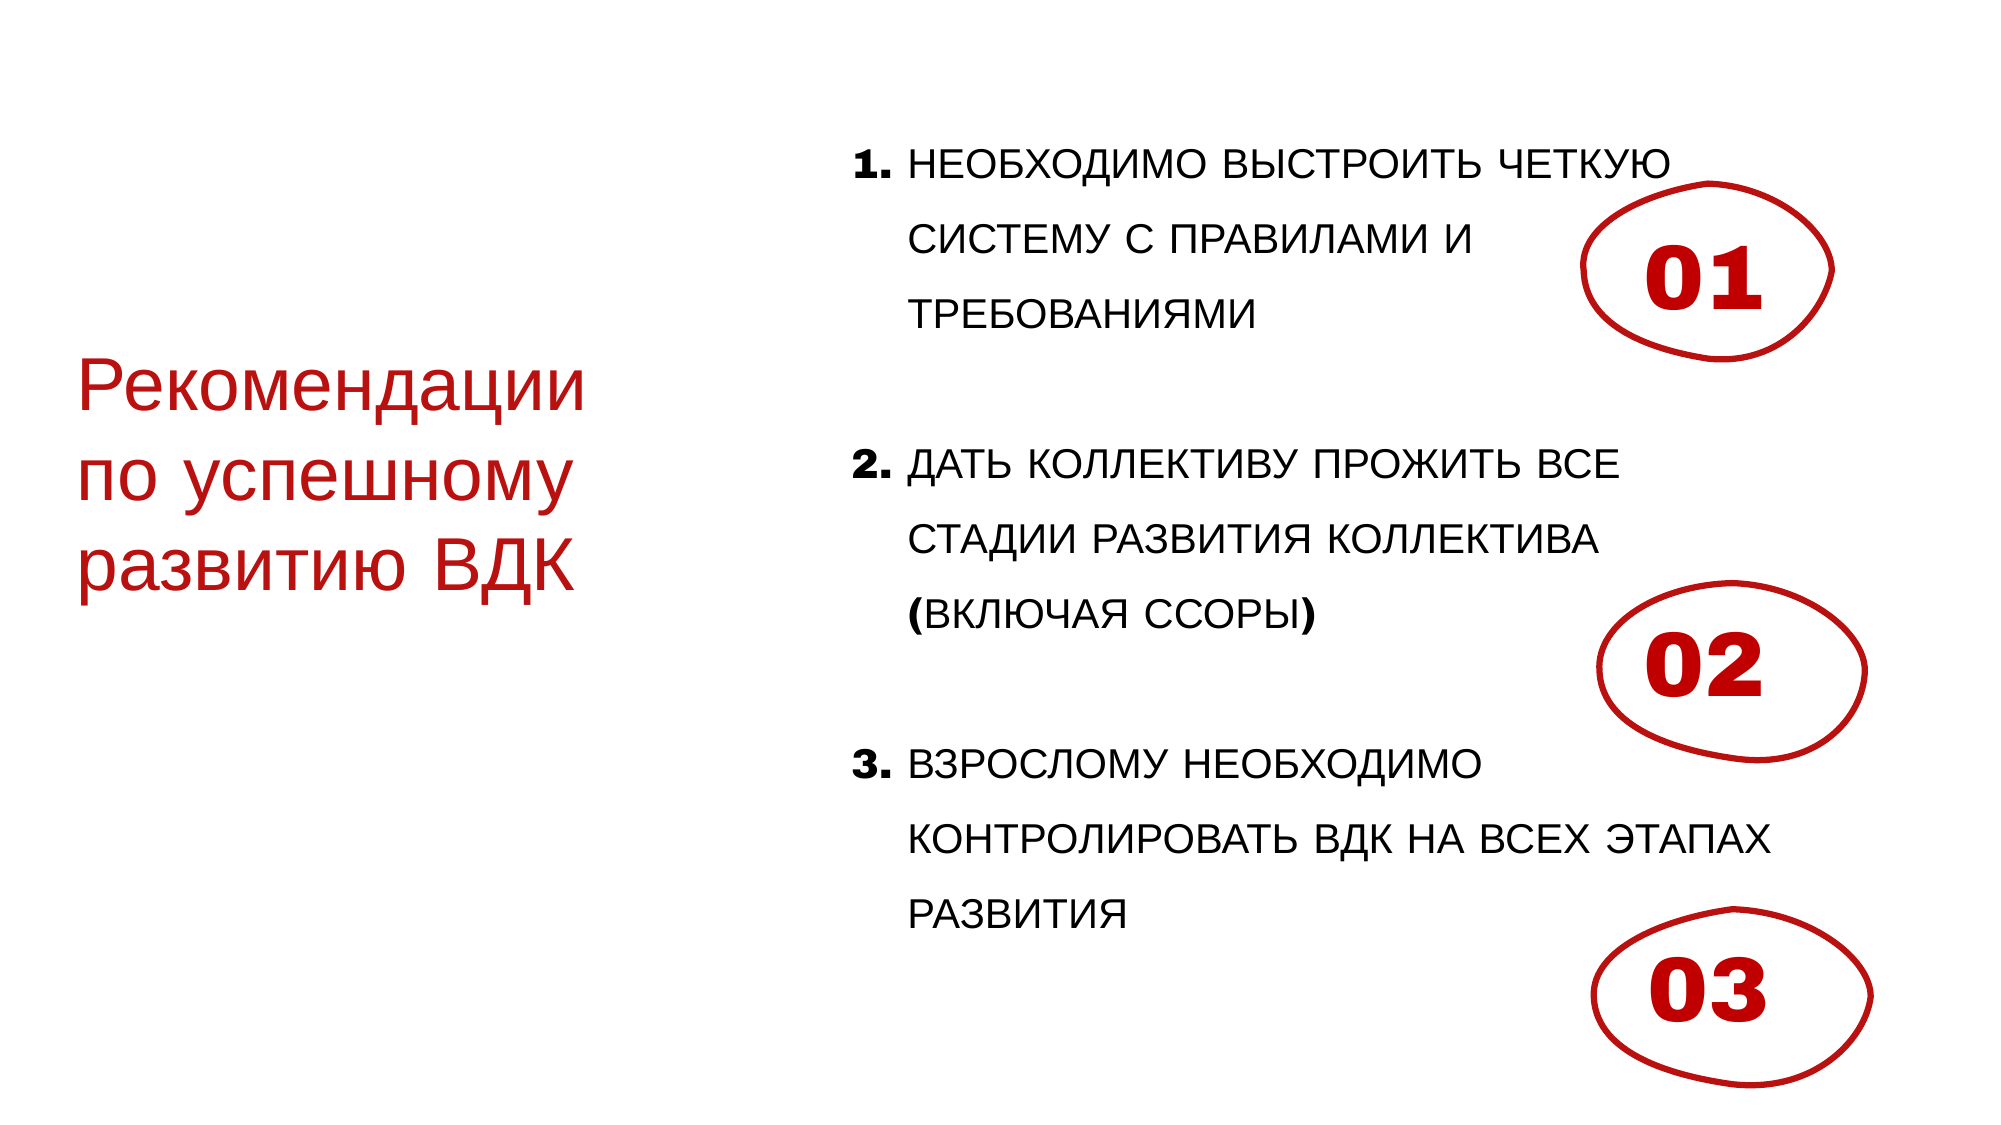

НЕОБХОДИМО ВЫСТРОИТЬ ЧЕТКУЮ СИСТЕМУ С ПРАВИЛАМИ И ТРЕБОВАНИЯМИ

ДАТЬ КОЛЛЕКТИВУ ПРОЖИТЬ ВСЕ СТАДИИ РАЗВИТИЯ КОЛЛЕКТИВА (ВКЛЮЧАЯ ССОРЫ)

ВЗРОСЛОМУ НЕОБХОДИМО КОНТРОЛИРОВАТЬ ВДК НА ВСЕХ ЭТАПАХ РАЗВИТИЯ

01
Рекомендации
по успешному
развитию ВДК

02

03